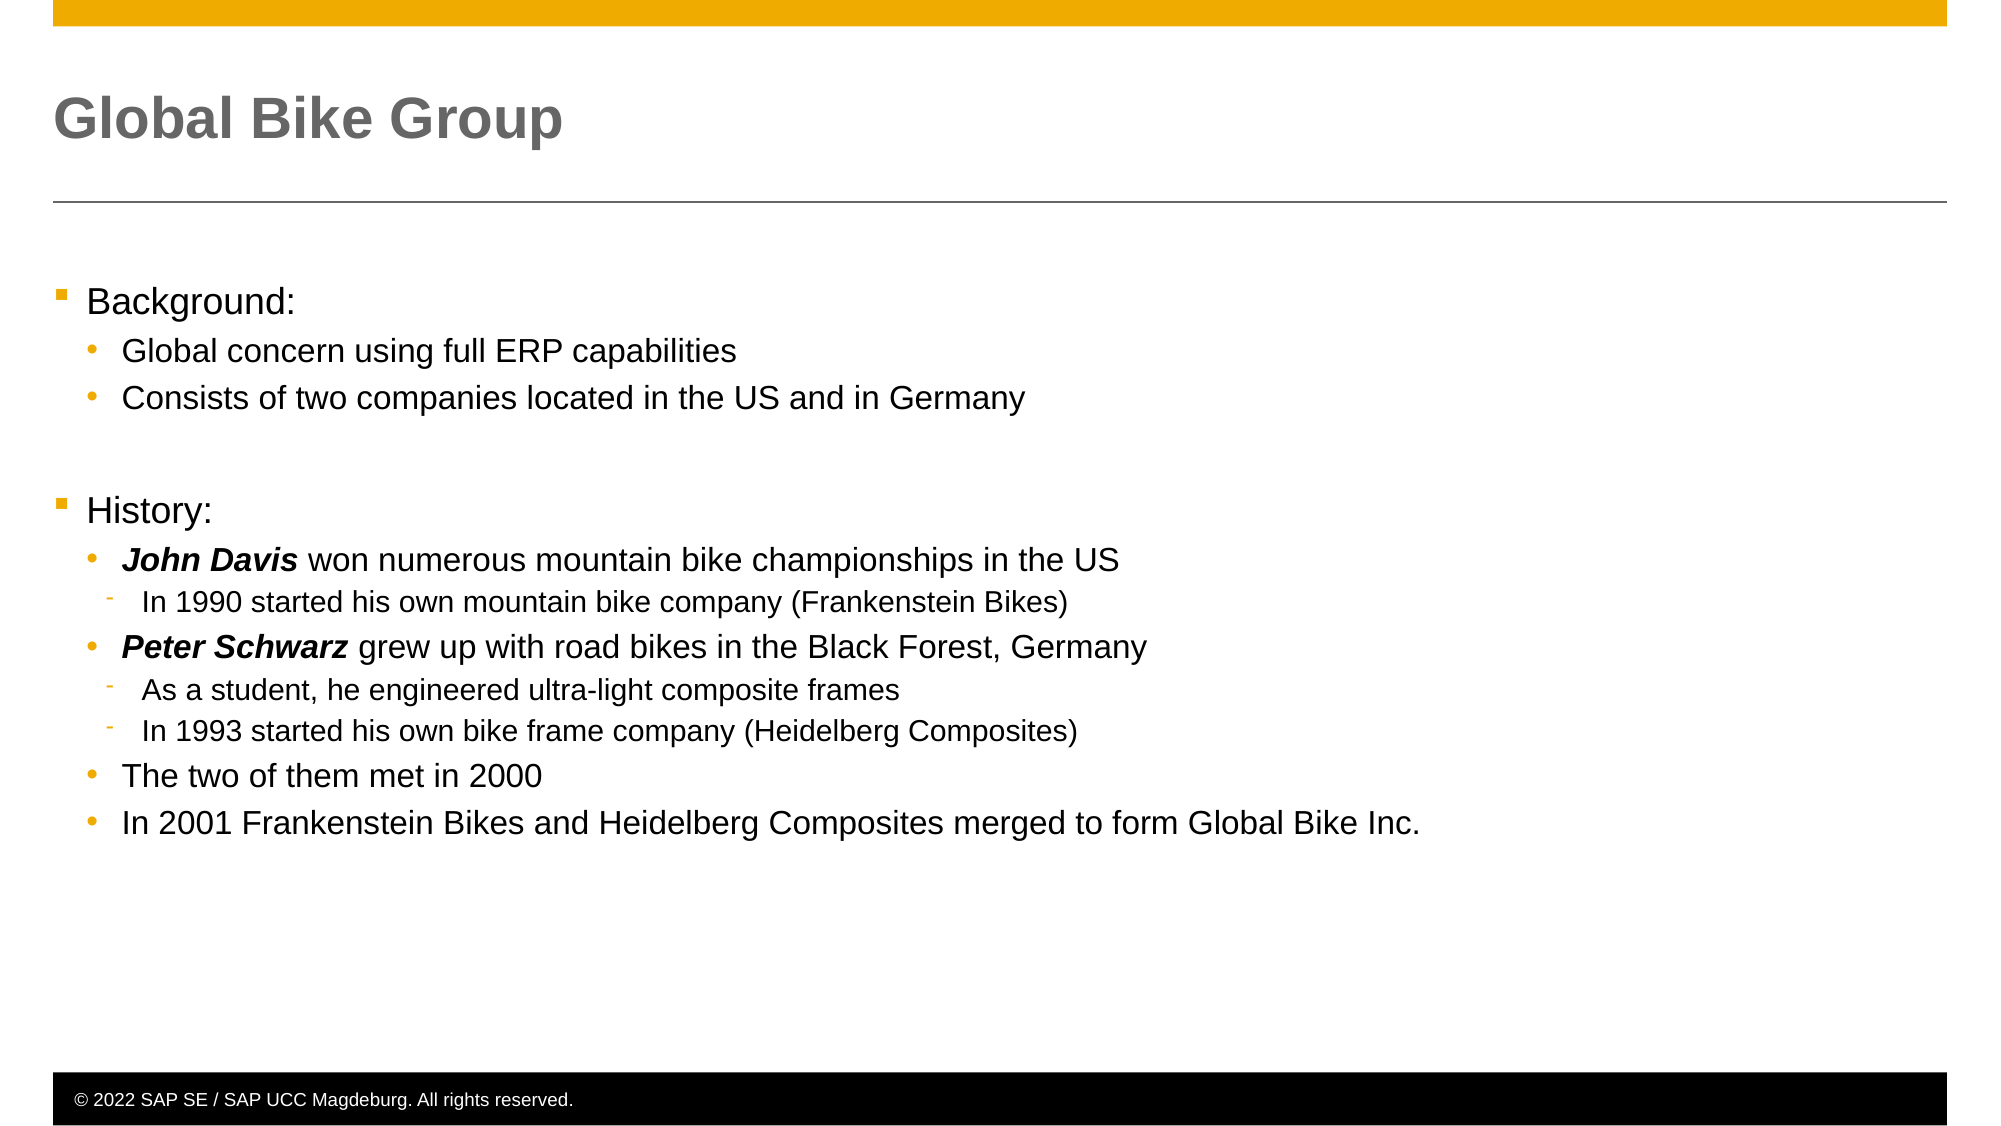

# Global Bike Group
Background:
Global concern using full ERP capabilities
Consists of two companies located in the US and in Germany

History:
John Davis won numerous mountain bike championships in the US
In 1990 started his own mountain bike company (Frankenstein Bikes)
Peter Schwarz grew up with road bikes in the Black Forest, Germany
As a student, he engineered ultra-light composite frames
In 1993 started his own bike frame company (Heidelberg Composites)
The two of them met in 2000
In 2001 Frankenstein Bikes and Heidelberg Composites merged to form Global Bike Inc.